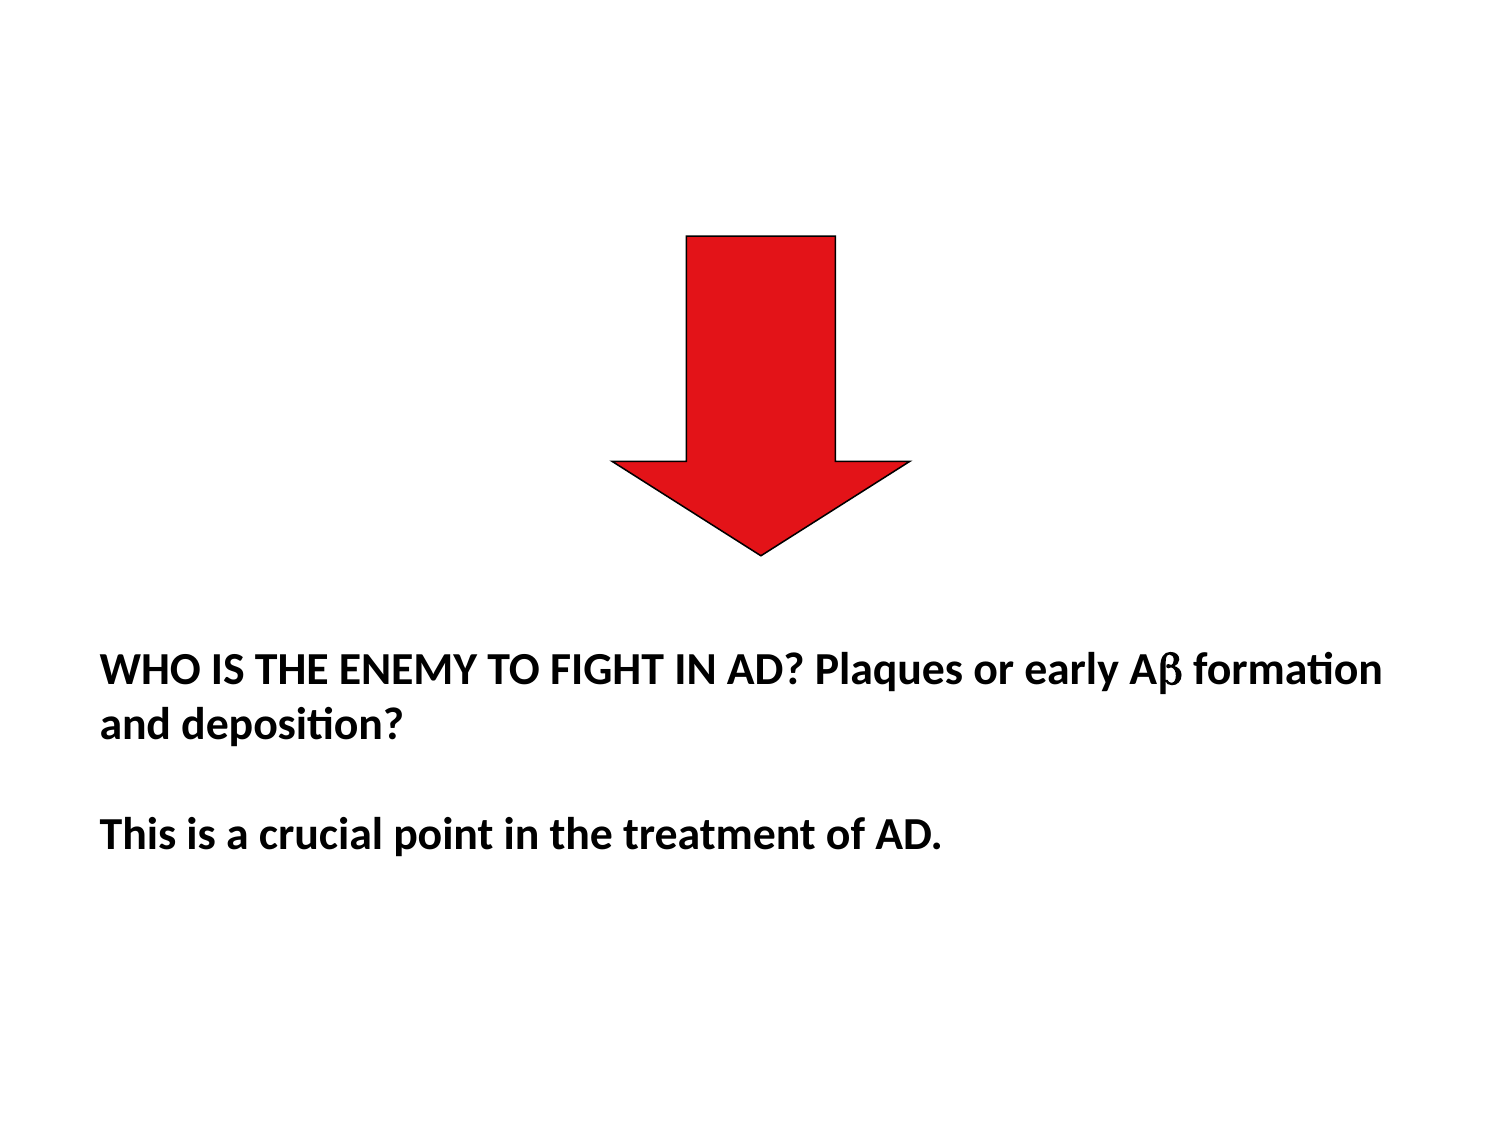

WHO IS THE ENEMY TO FIGHT IN AD? Plaques or early Aβ formation and deposition?

This is a crucial point in the treatment of AD.